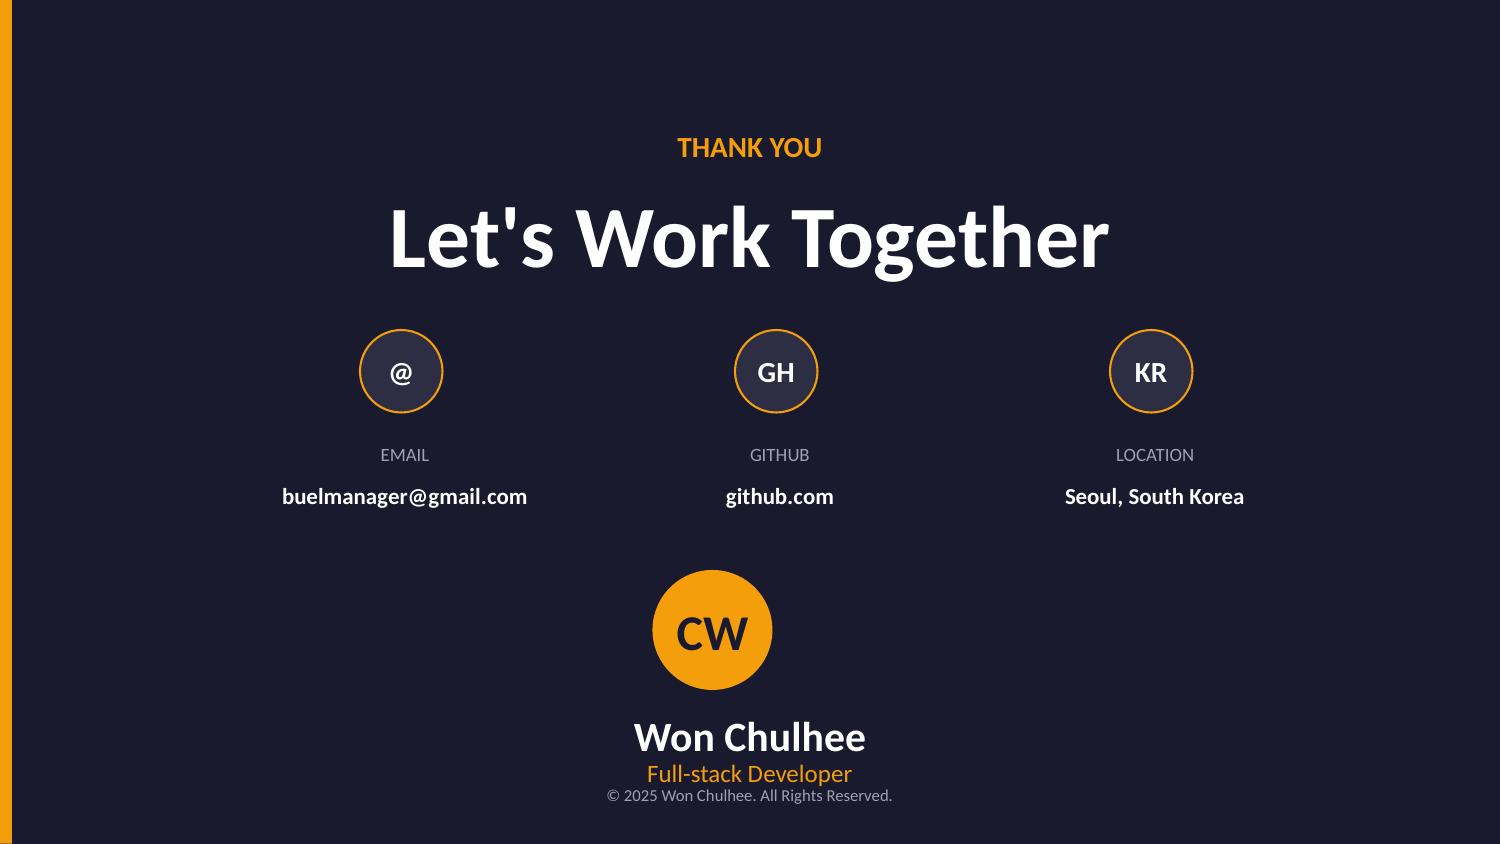

THANK YOU
Let's Work Together

@

GH

KR
EMAIL
GITHUB
LOCATION
buelmanager@gmail.com
github.com
Seoul, South Korea

CW
Won Chulhee
Full-stack Developer
© 2025 Won Chulhee. All Rights Reserved.